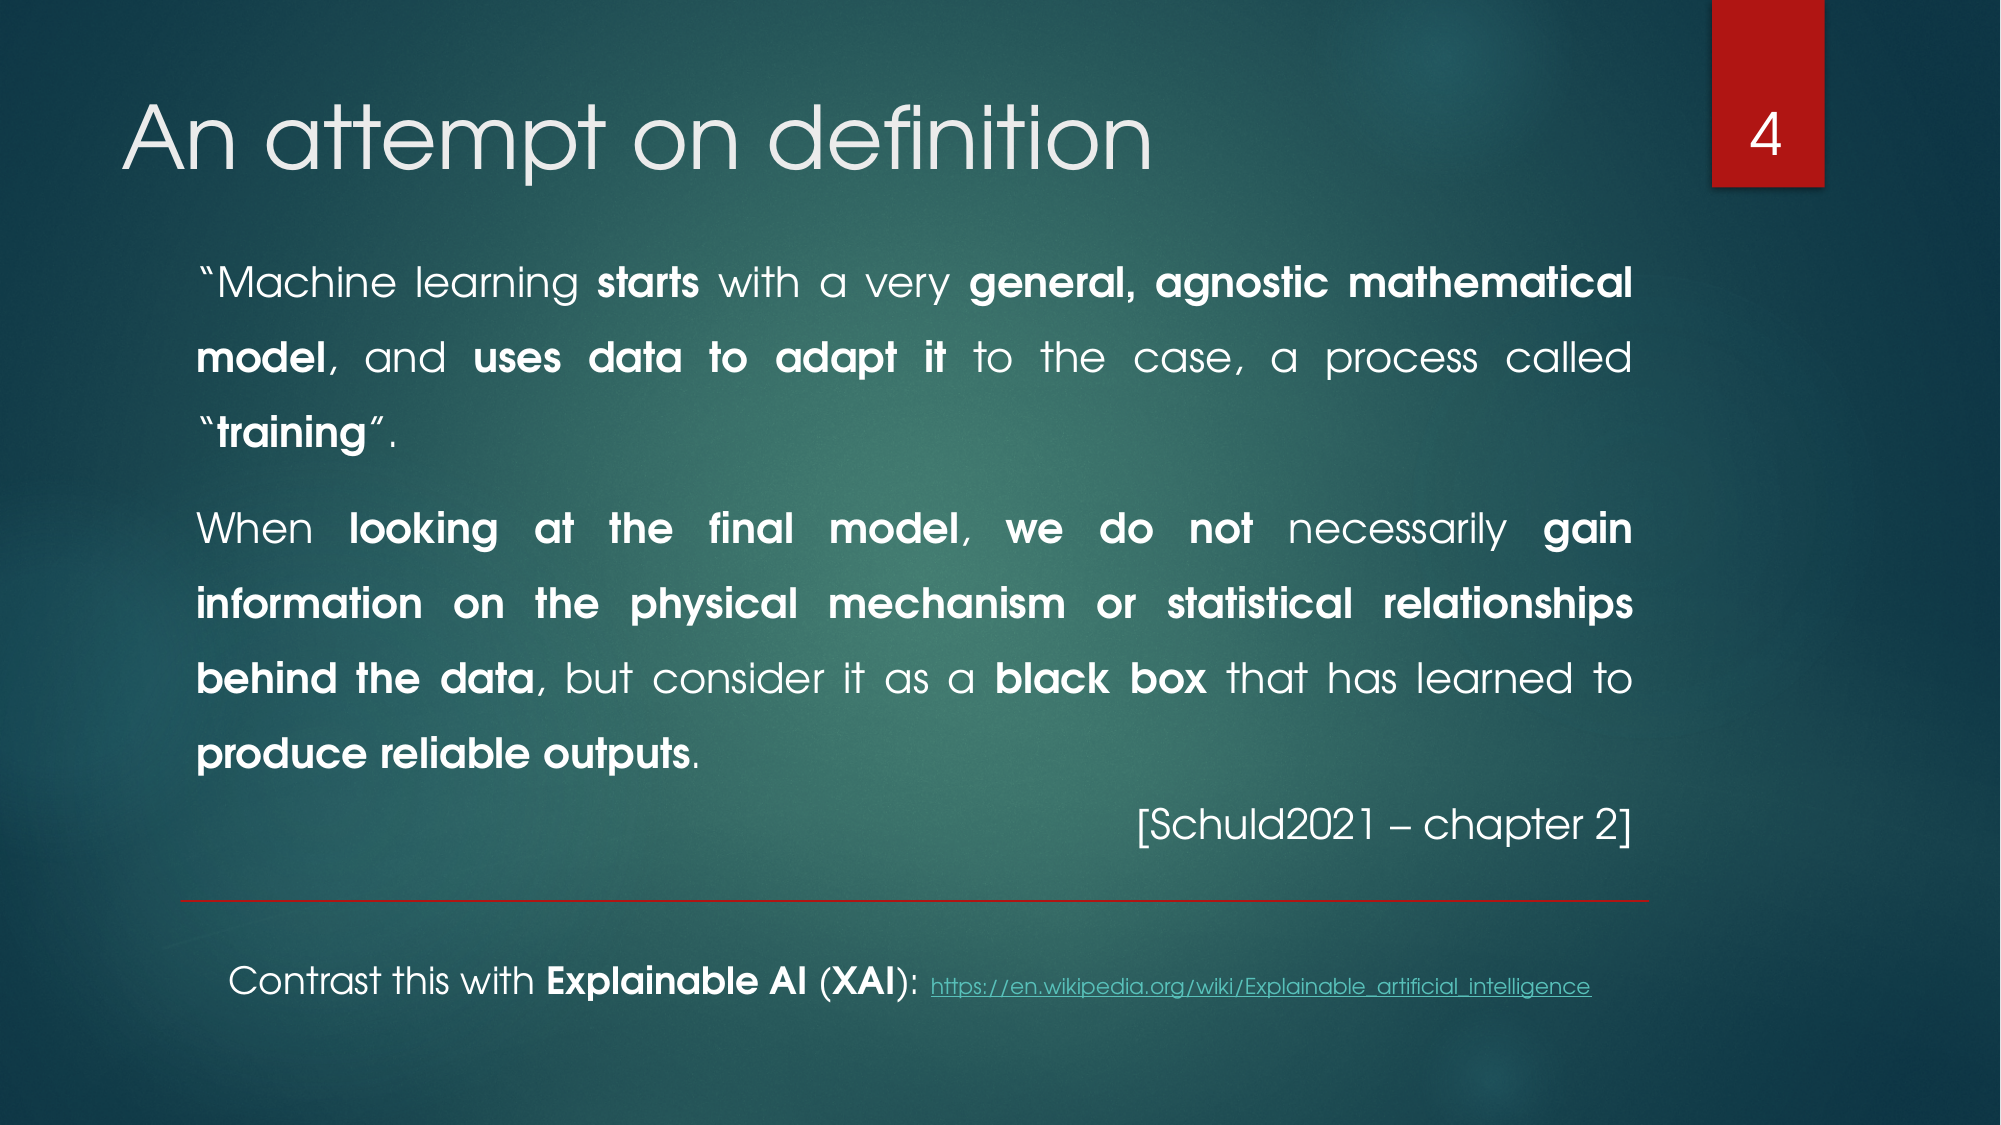

4
# An attempt on definition
“Machine learning starts with a very general, agnostic mathematical model, and uses data to adapt it to the case, a process called “training”.
When looking at the final model, we do not necessarily gain information on the physical mechanism or statistical relationships behind the data, but consider it as a black box that has learned to produce reliable outputs.
[Schuld2021 – chapter 2]
Contrast this with Explainable AI (XAI): https://en.wikipedia.org/wiki/Explainable_artificial_intelligence